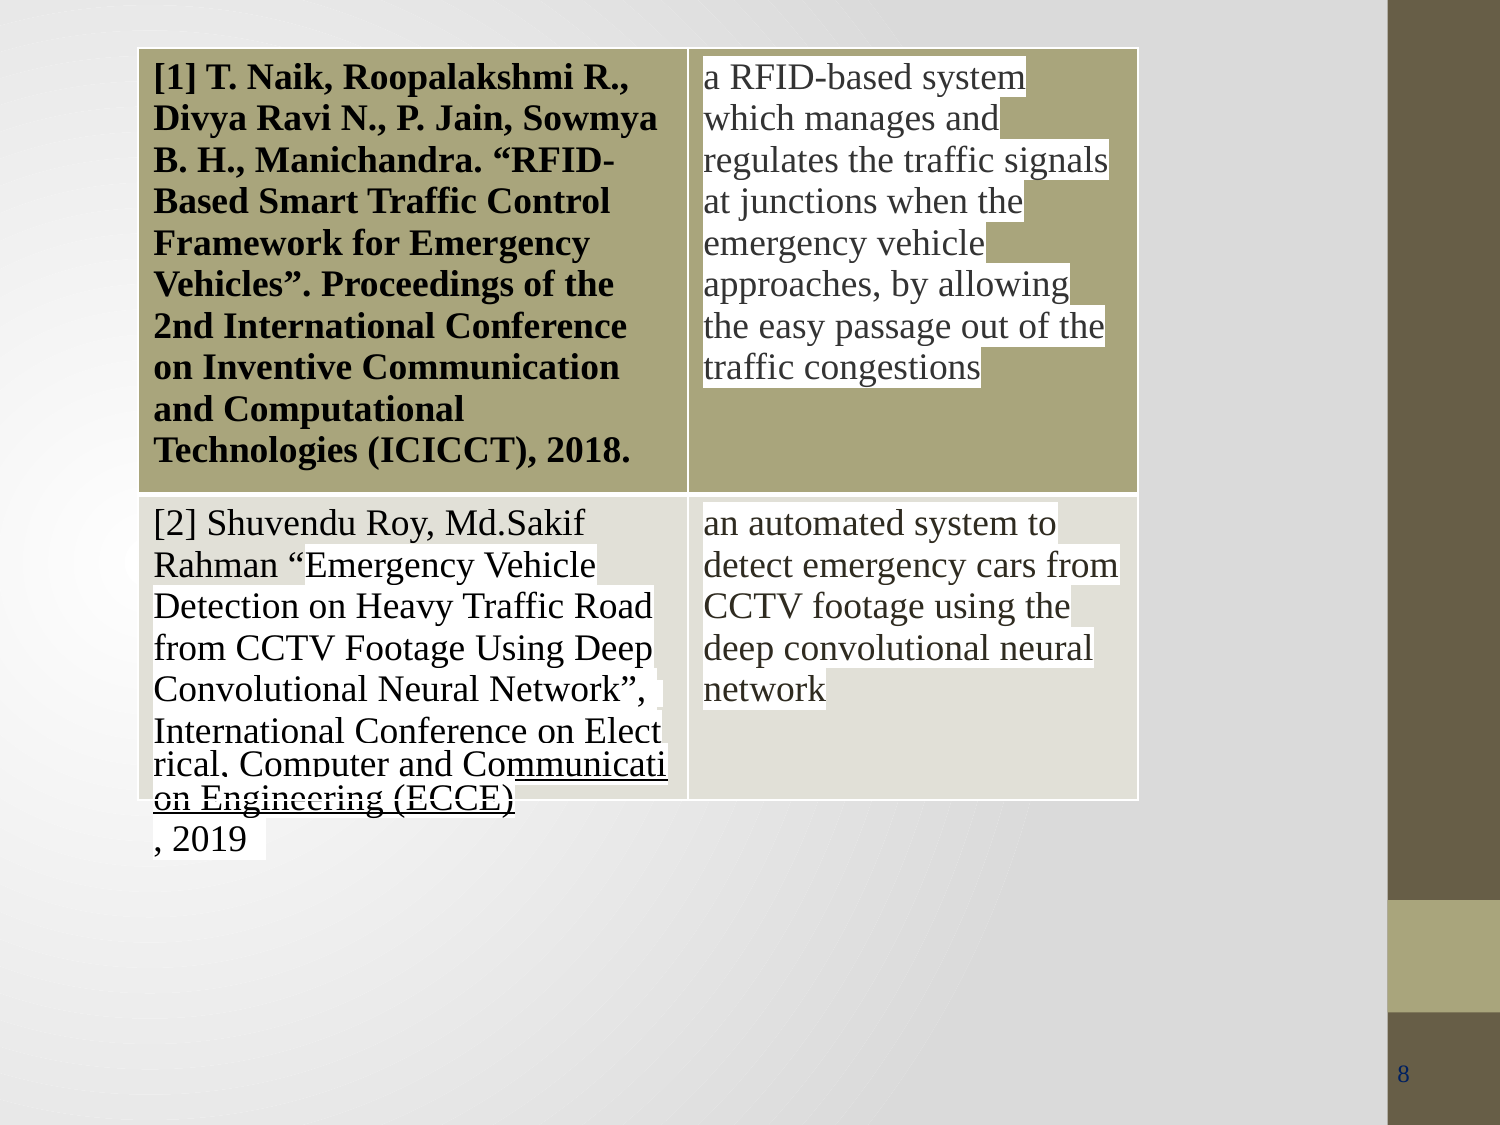

| [1] T. Naik, Roopalakshmi R., Divya Ravi N., P. Jain, Sowmya B. H., Manichandra. “RFID-Based Smart Traffic Control Framework for Emergency Vehicles”. Proceedings of the 2nd International Conference on Inventive Communication and Computational Technologies (ICICCT), 2018. | a RFID-based system which manages and regulates the traffic signals at junctions when the emergency vehicle approaches, by allowing the easy passage out of the traffic congestions |
| --- | --- |
| [2] Shuvendu Roy, Md.Sakif Rahman “Emergency Vehicle Detection on Heavy Traffic Road from CCTV Footage Using Deep Convolutional Neural Network”, International Conference on Electrical, Computer and Communication Engineering (ECCE), 2019 | an automated system to detect emergency cars from CCTV footage using the deep convolutional neural network |
8